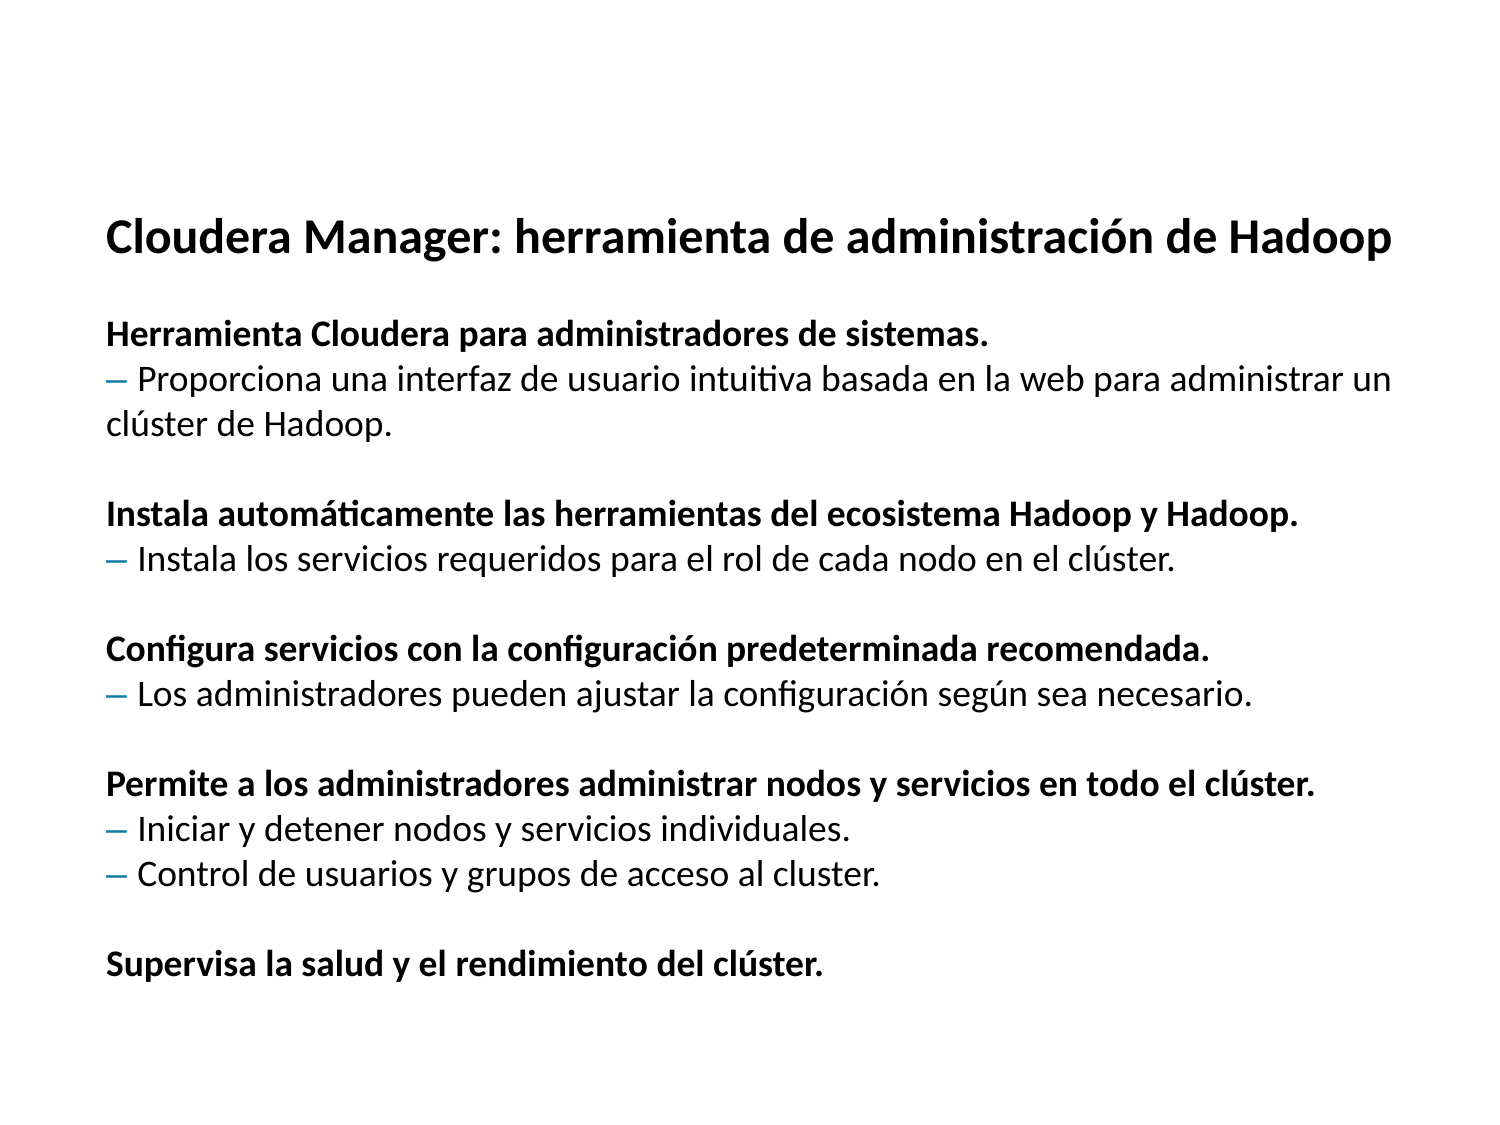

Ecosistema Hadoop
Cloudera Manager: herramienta de administración de Hadoop

Herramienta Cloudera para administradores de sistemas.
– Proporciona una interfaz de usuario intuitiva basada en la web para administrar un clúster de Hadoop.
Instala automáticamente las herramientas del ecosistema Hadoop y Hadoop.
– Instala los servicios requeridos para el rol de cada nodo en el clúster.

Configura servicios con la configuración predeterminada recomendada.
– Los administradores pueden ajustar la configuración según sea necesario.

Permite a los administradores administrar nodos y servicios en todo el clúster.
– Iniciar y detener nodos y servicios individuales.
– Control de usuarios y grupos de acceso al cluster.

Supervisa la salud y el rendimiento del clúster.